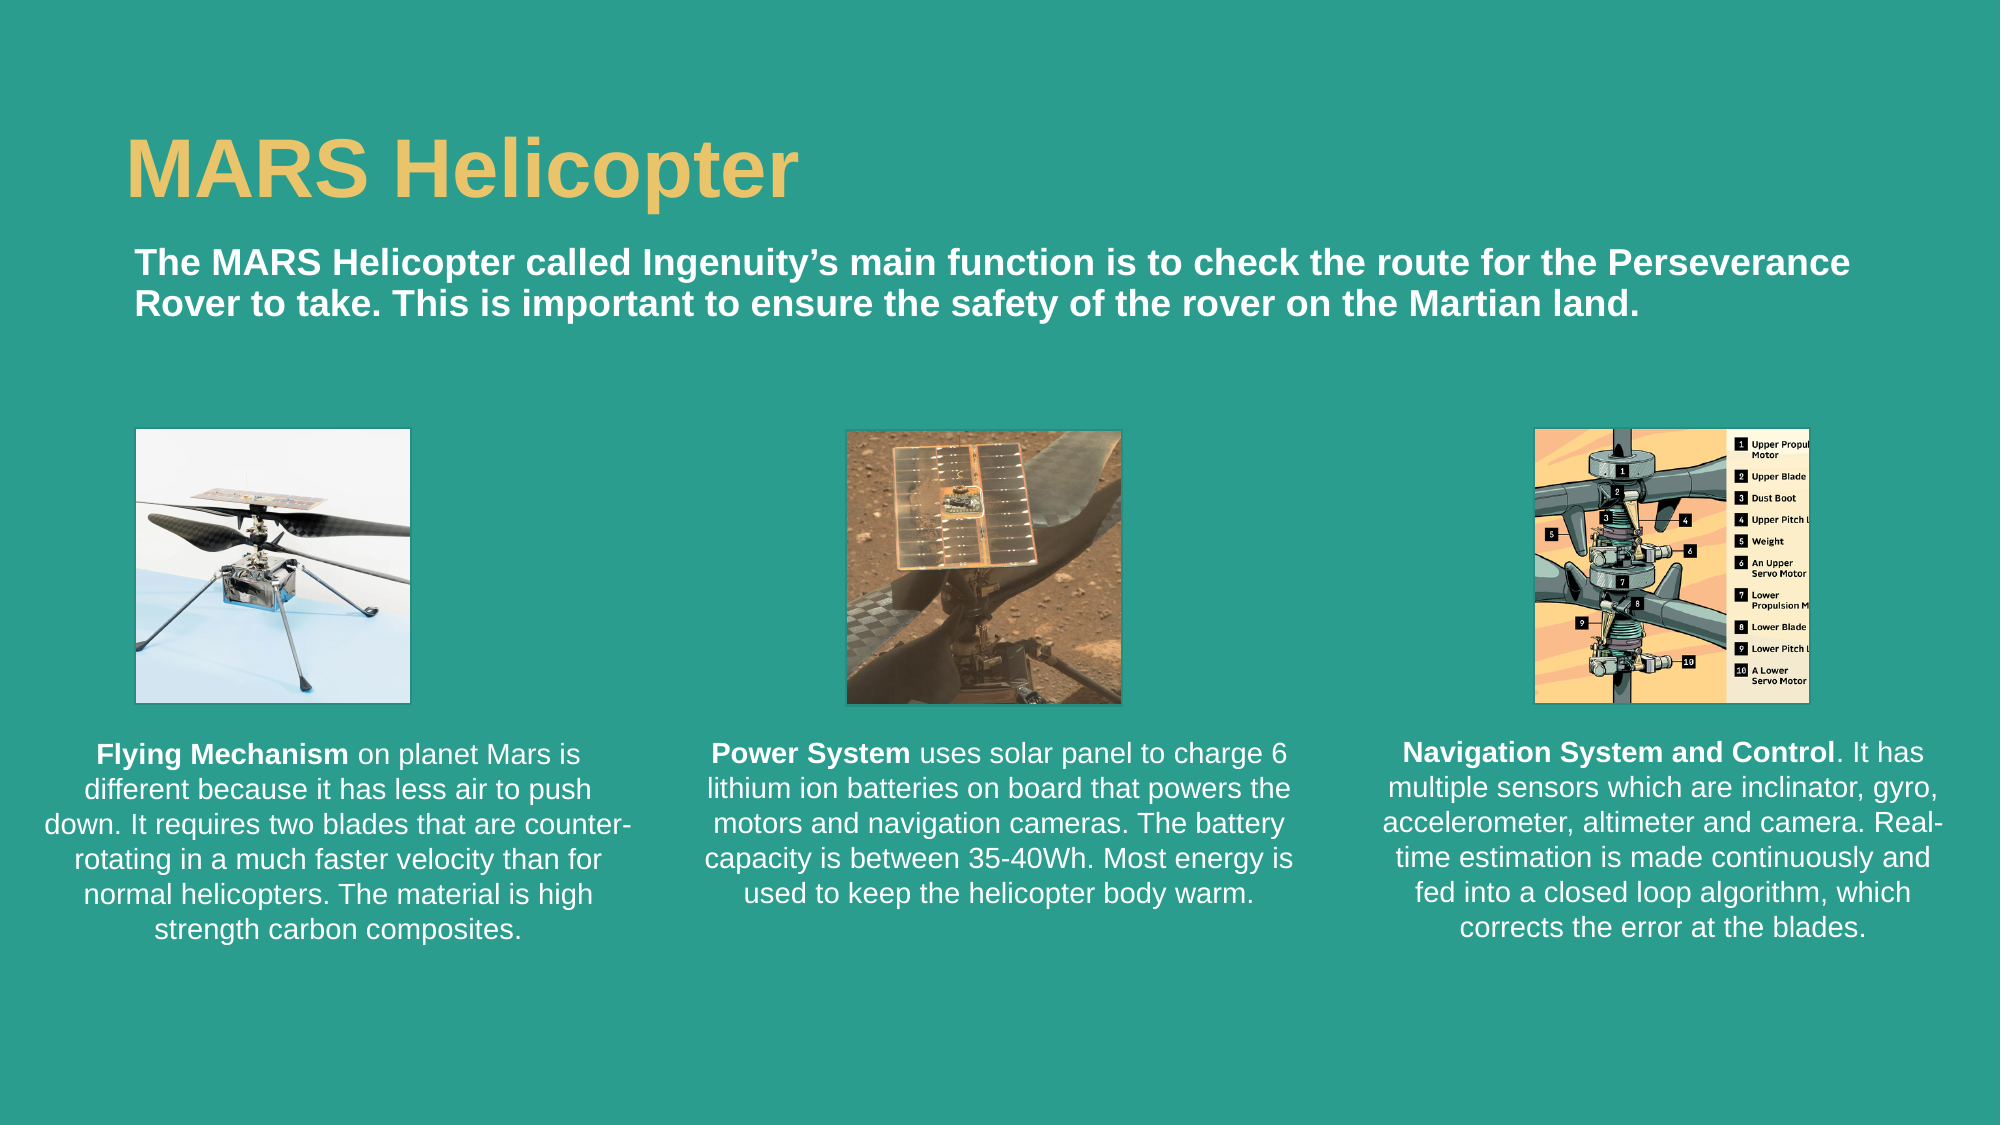

# MARS Helicopter
The MARS Helicopter called Ingenuity’s main function is to check the route for the Perseverance Rover to take. This is important to ensure the safety of the rover on the Martian land.
Flying Mechanism on planet Mars is different because it has less air to push down. It requires two blades that are counter-rotating in a much faster velocity than for normal helicopters. The material is high strength carbon composites.
Power System uses solar panel to charge 6 lithium ion batteries on board that powers the motors and navigation cameras. The battery capacity is between 35-40Wh. Most energy is used to keep the helicopter body warm.
Navigation System and Control. It has multiple sensors which are inclinator, gyro, accelerometer, altimeter and camera. Real-time estimation is made continuously and fed into a closed loop algorithm, which corrects the error at the blades.